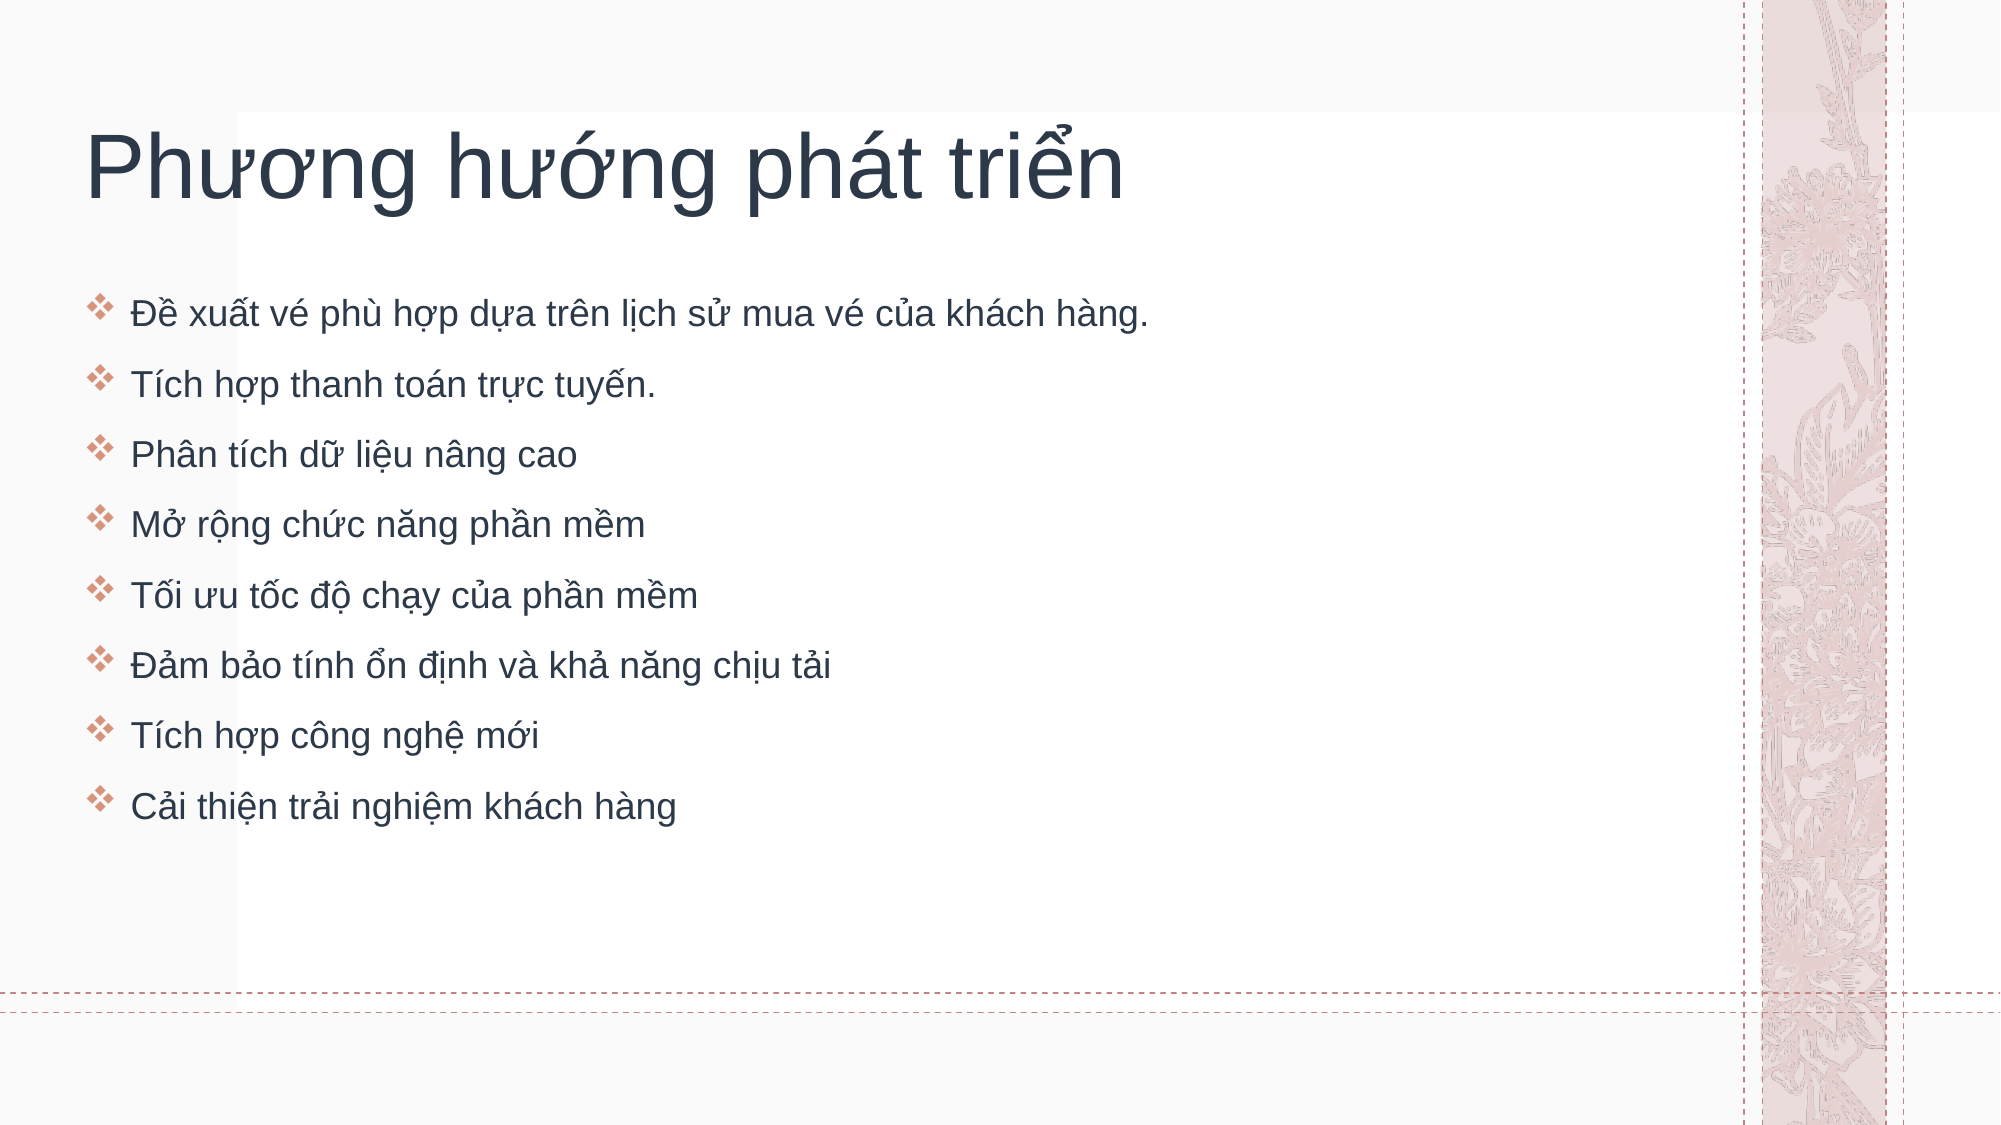

# Phương hướng phát triển
Đề xuất vé phù hợp dựa trên lịch sử mua vé của khách hàng.
Tích hợp thanh toán trực tuyến.
Phân tích dữ liệu nâng cao
Mở rộng chức năng phần mềm
Tối ưu tốc độ chạy của phần mềm
Đảm bảo tính ổn định và khả năng chịu tải
Tích hợp công nghệ mới
Cải thiện trải nghiệm khách hàng